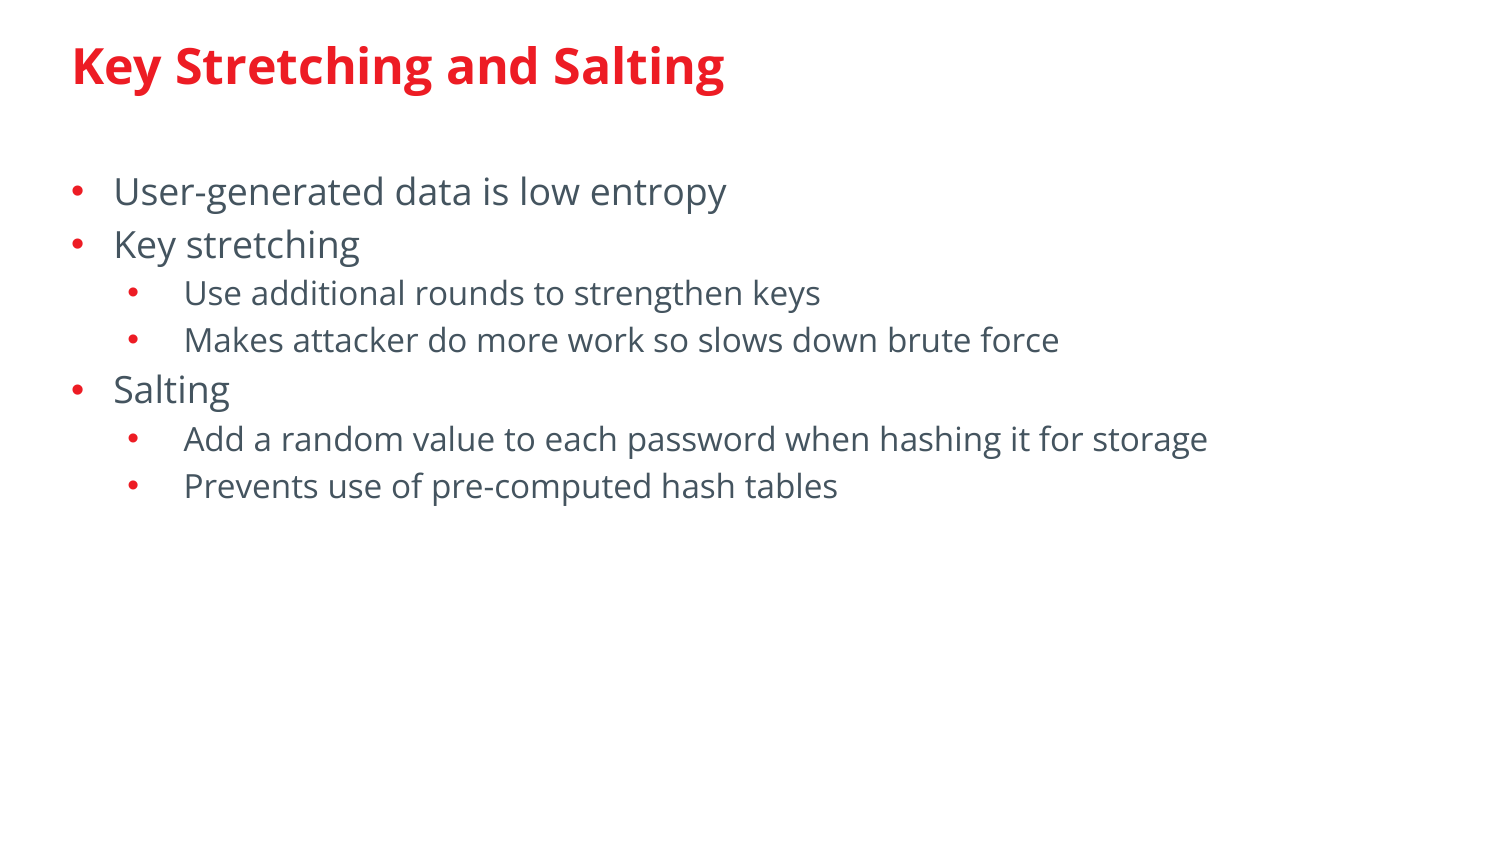

# Key Stretching and Salting
User-generated data is low entropy
Key stretching
Use additional rounds to strengthen keys
Makes attacker do more work so slows down brute force
Salting
Add a random value to each password when hashing it for storage
Prevents use of pre-computed hash tables

www.Studemia.com| Student Academia, Inc  is a CompTIA official Partner | learn@studemia.com | 800-750-8288
30